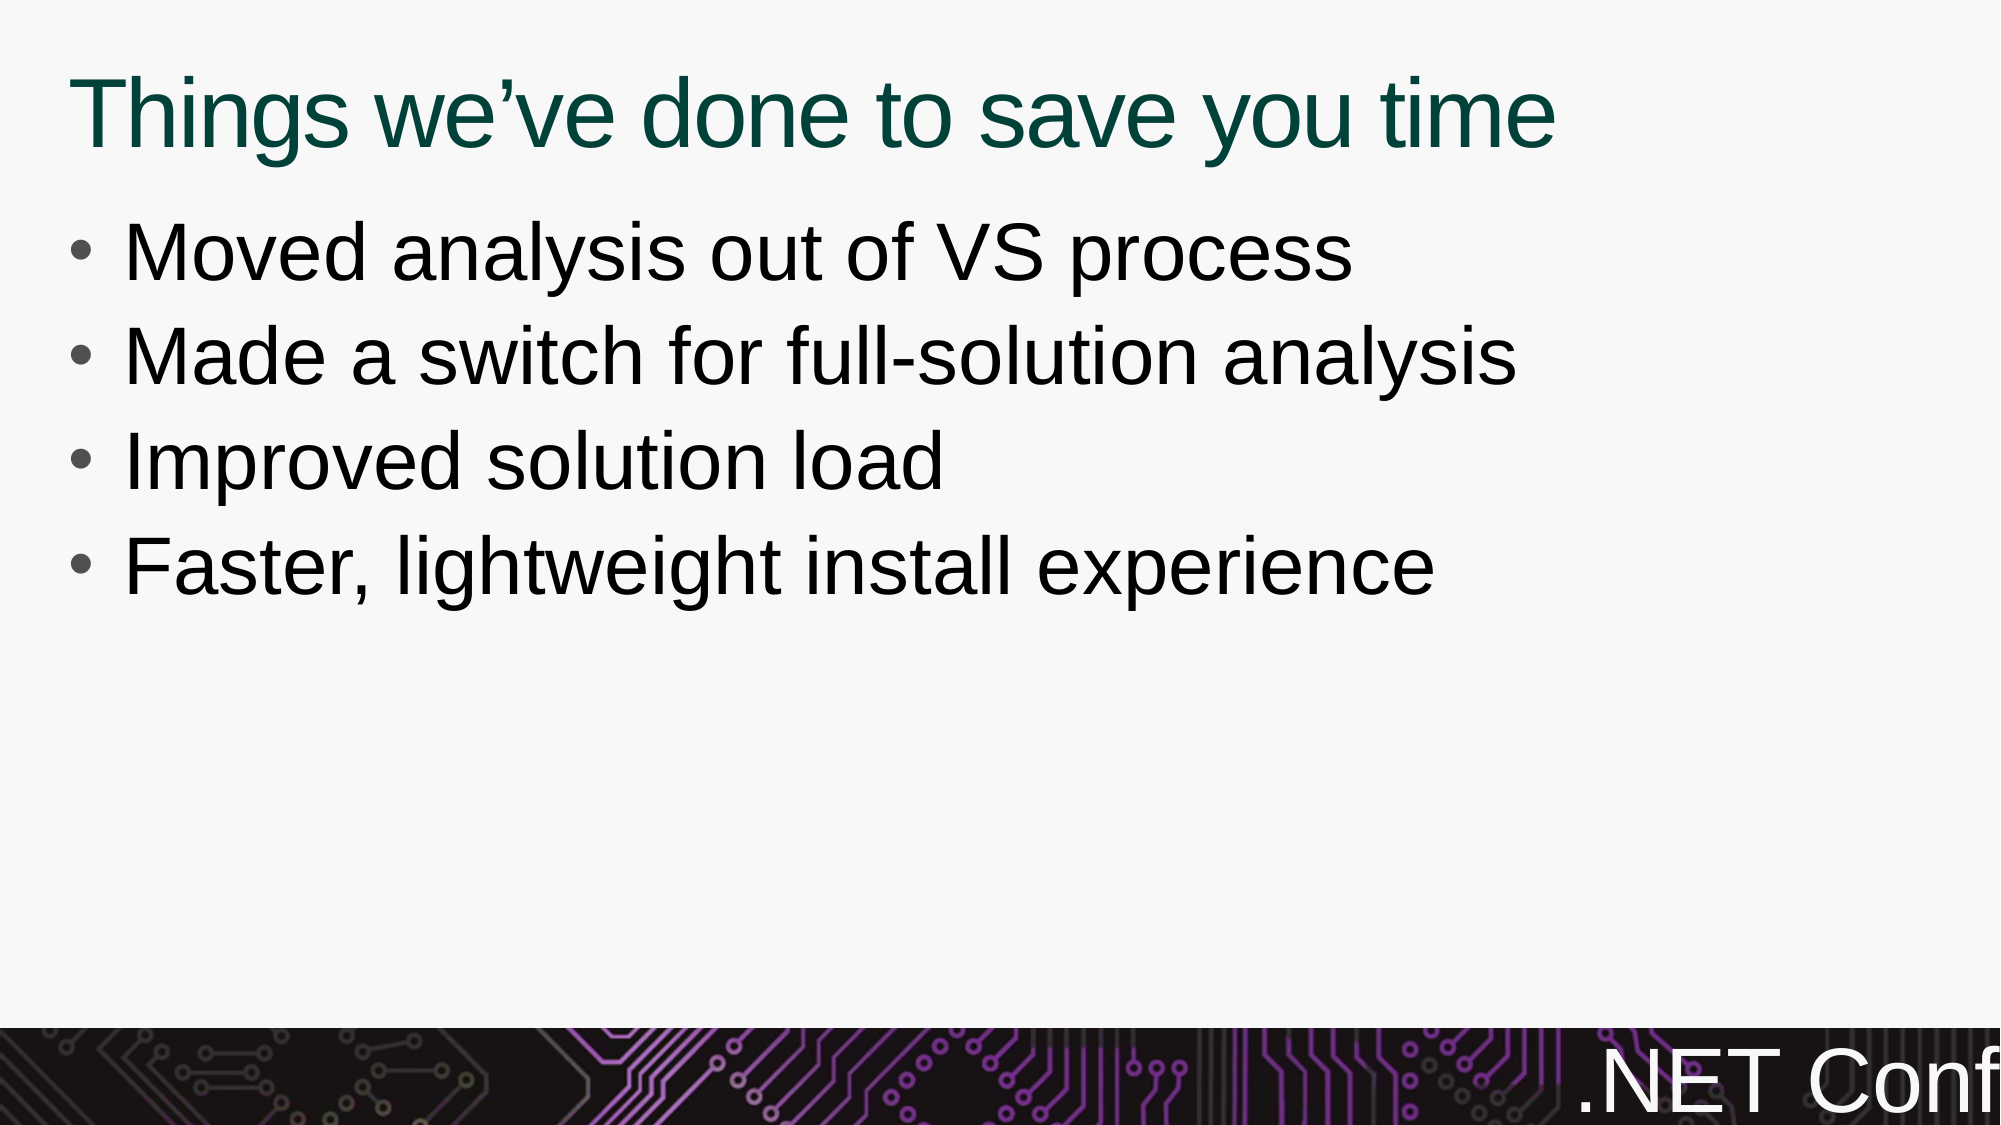

# Things we’ve done to save you time
Moved analysis out of VS process
Made a switch for full-solution analysis
Improved solution load
Faster, lightweight install experience